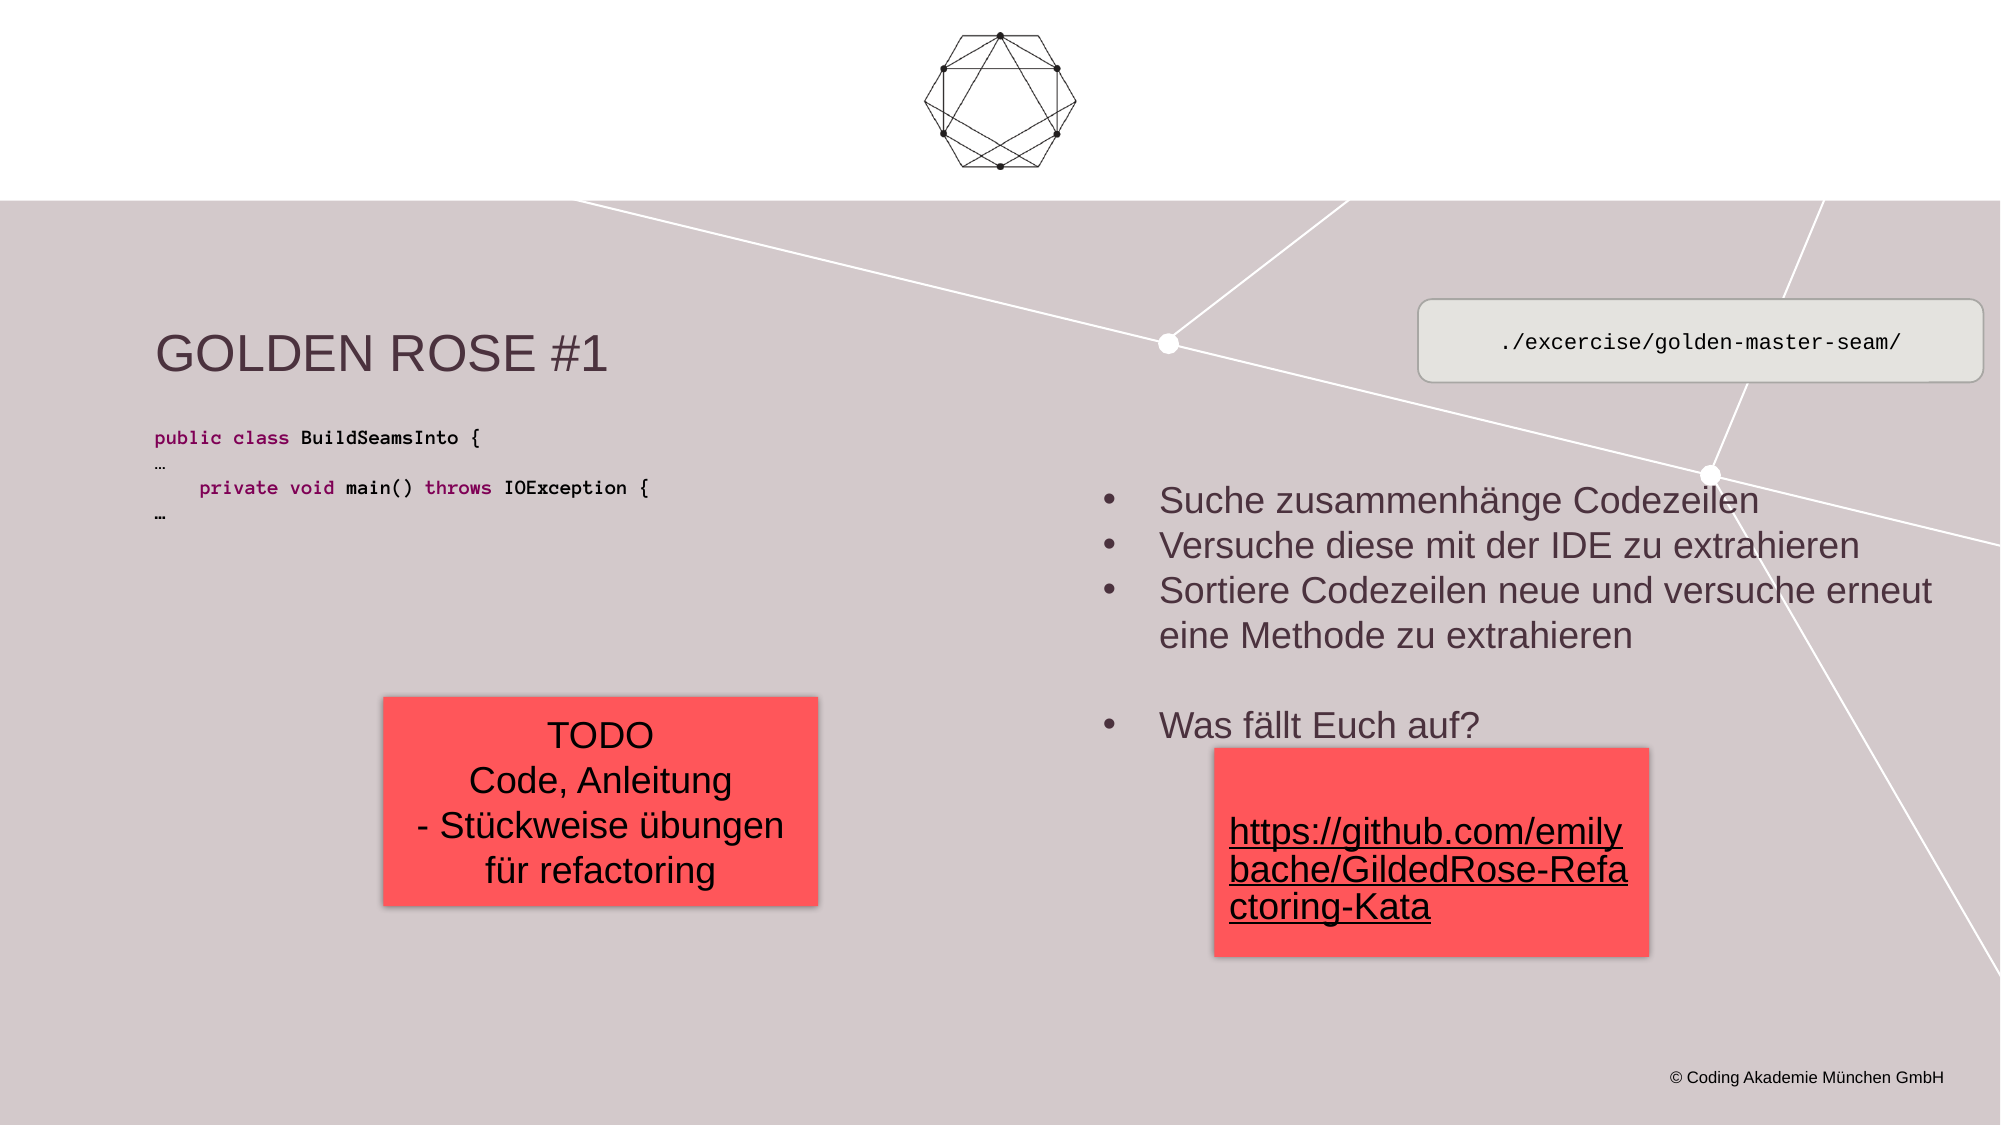

./excercise/golden-master-seam/
# Golden Rose #1
public class BuildSeamsInto {
…
    private void main() throws IOException {
…
Suche zusammenhänge Codezeilen
Versuche diese mit der IDE zu extrahieren
Sortiere Codezeilen neue und versuche erneut eine Methode zu extrahieren

Was fällt Euch auf?
TODO
Code, Anleitung
- Stückweise übungen für refactoring
https://github.com/emilybache/GildedRose-Refactoring-Kata
© Coding Akademie München GmbH